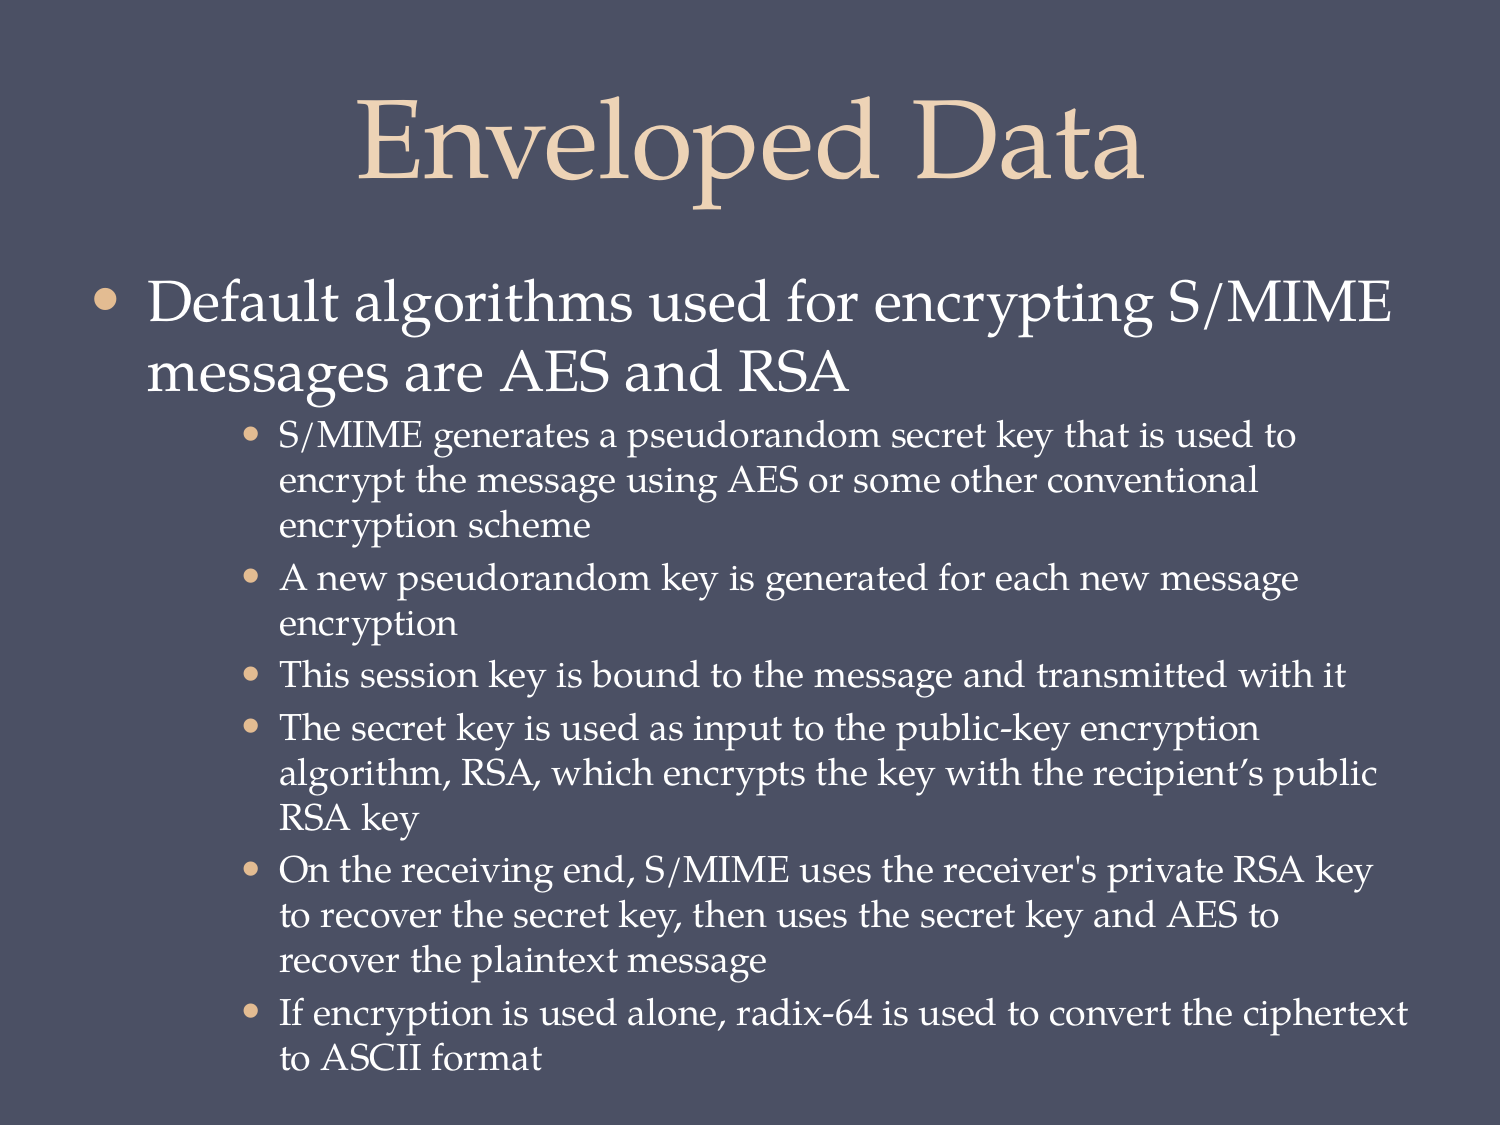

# Enveloped Data
Default algorithms used for encrypting S/MIME messages are AES and RSA
S/MIME generates a pseudorandom secret key that is used to encrypt the message using AES or some other conventional encryption scheme
A new pseudorandom key is generated for each new message encryption
This session key is bound to the message and transmitted with it
The secret key is used as input to the public-key encryption algorithm, RSA, which encrypts the key with the recipient’s public RSA key
On the receiving end, S/MIME uses the receiver's private RSA key to recover the secret key, then uses the secret key and AES to recover the plaintext message
If encryption is used alone, radix-64 is used to convert the ciphertext to ASCII format